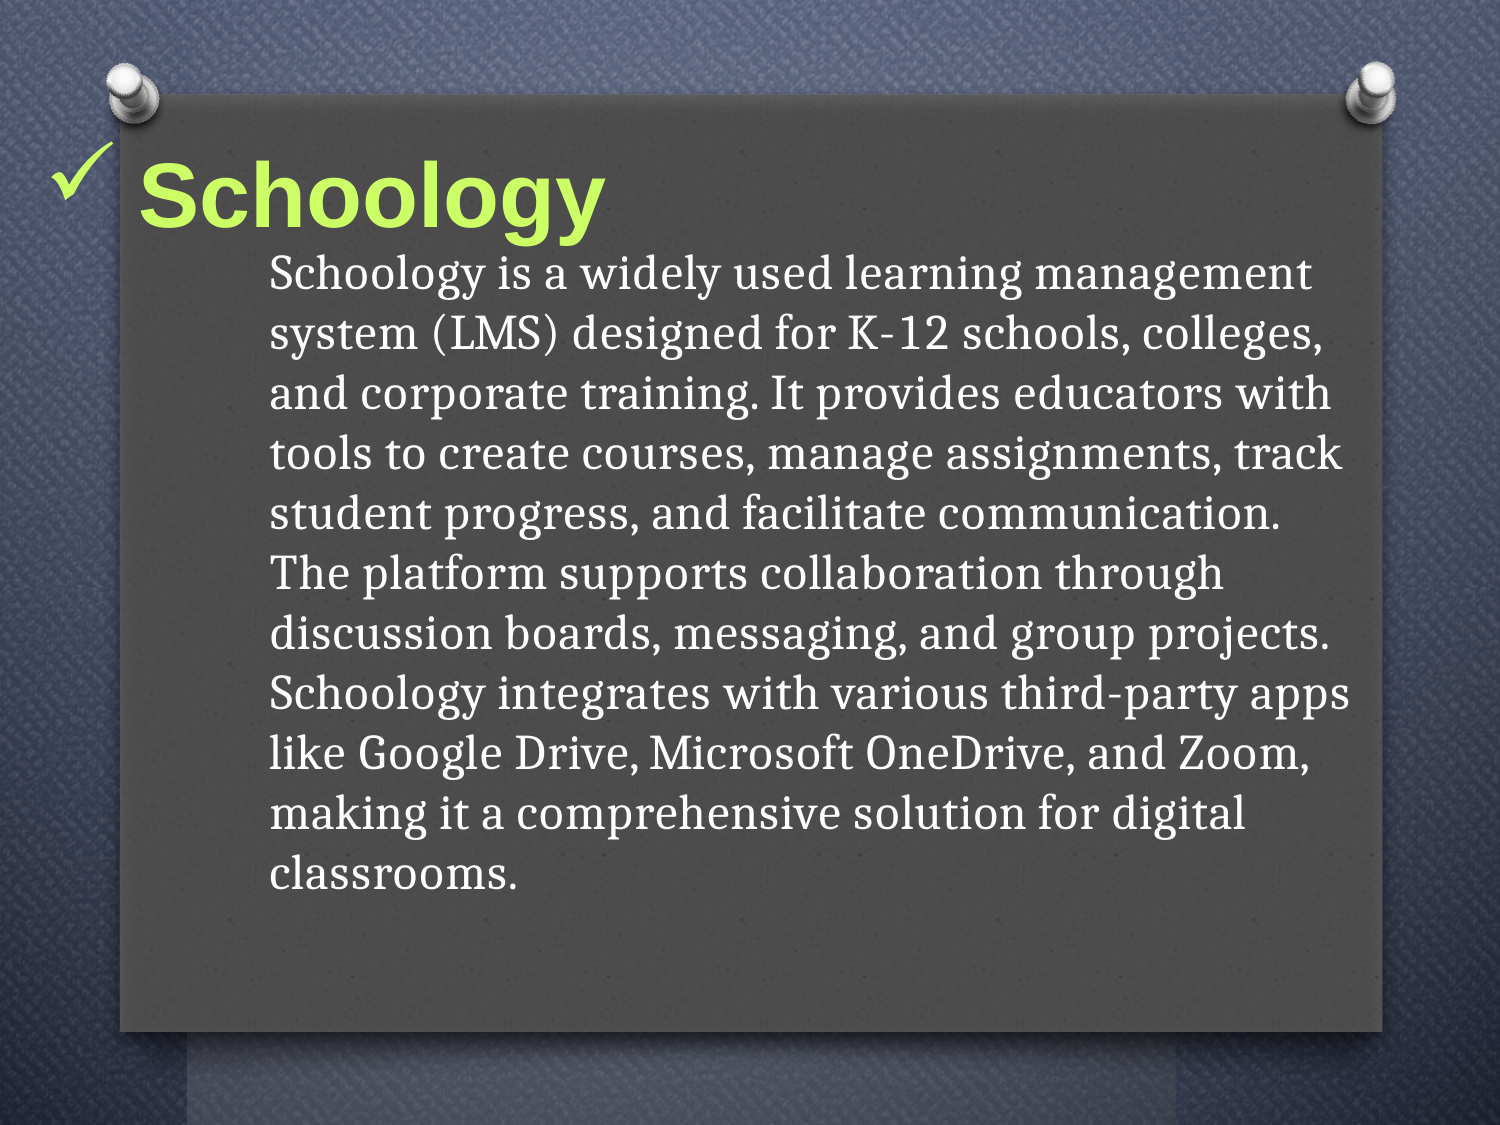

# Schoology
Schoology is a widely used learning management system (LMS) designed for K-12 schools, colleges, and corporate training. It provides educators with tools to create courses, manage assignments, track student progress, and facilitate communication. The platform supports collaboration through discussion boards, messaging, and group projects. Schoology integrates with various third-party apps like Google Drive, Microsoft OneDrive, and Zoom, making it a comprehensive solution for digital classrooms.